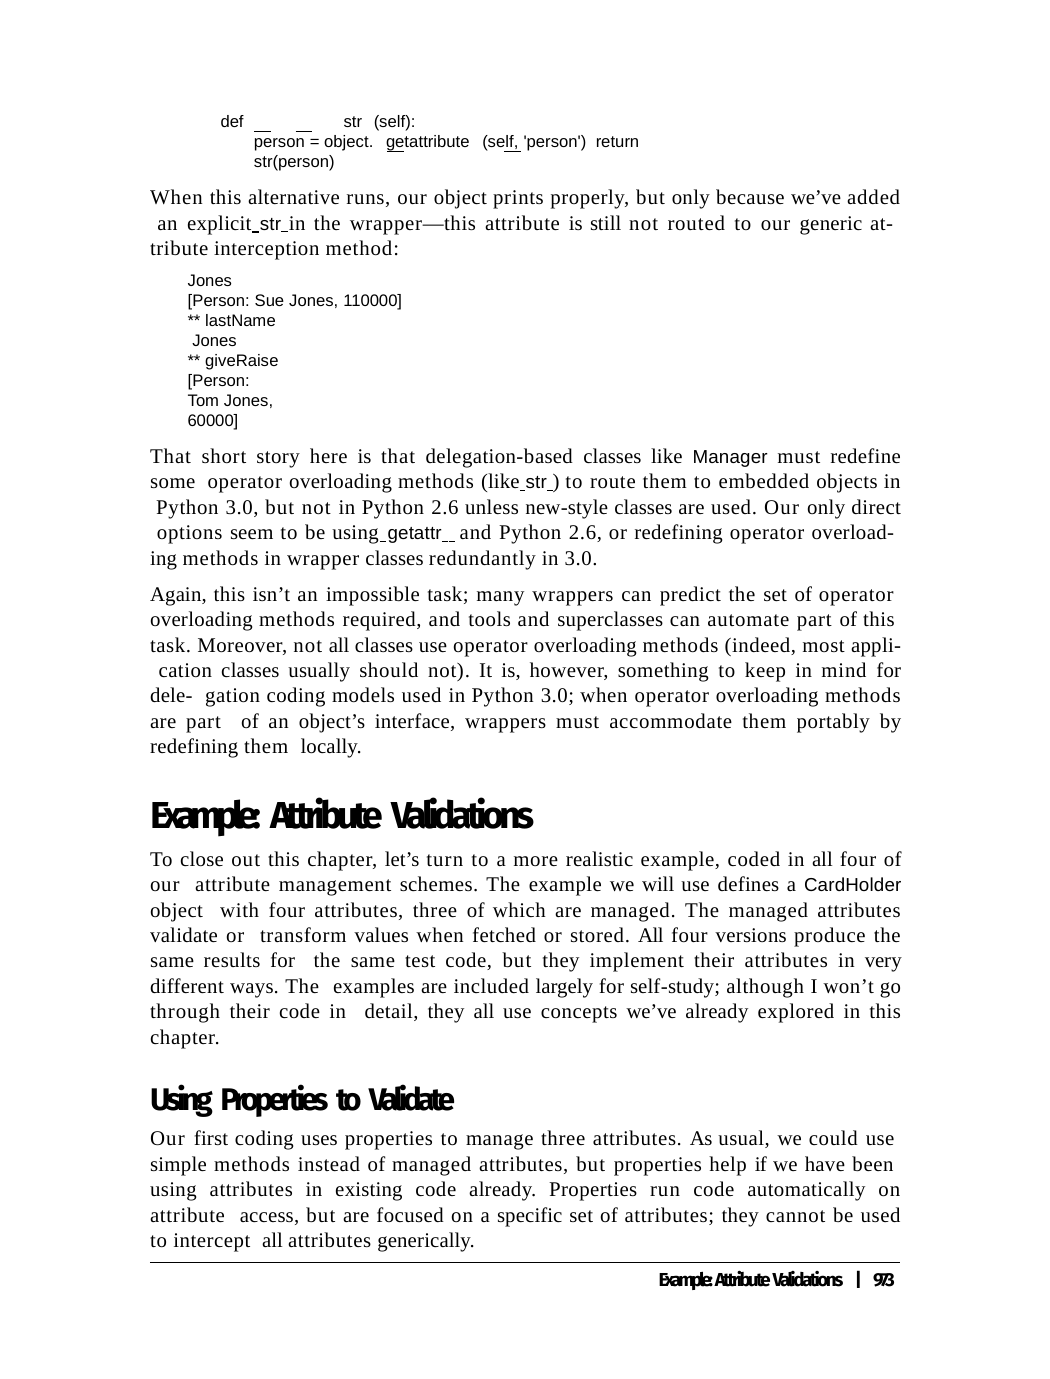

def	str (self):
person = object. getattribute (self, 'person')  return str(person)
When this alternative runs, our object prints properly, but only because we’ve added  an explicit str in the wrapper—this attribute is still not routed to our generic at-  tribute interception method:
Jones
[Person: Sue Jones, 110000]
** lastName  Jones
** giveRaise
[Person: Tom Jones, 60000]
That short story here is that delegation-based classes like Manager must redefine some  operator overloading methods (like str ) to route them to embedded objects in  Python 3.0, but not in Python 2.6 unless new-style classes are used. Our only direct  options seem to be using getattr  and Python 2.6, or redefining operator overload-  ing methods in wrapper classes redundantly in 3.0.
Again, this isn’t an impossible task; many wrappers can predict the set of operator  overloading methods required, and tools and superclasses can automate part of this  task. Moreover, not all classes use operator overloading methods (indeed, most appli-  cation classes usually should not). It is, however, something to keep in mind for dele-  gation coding models used in Python 3.0; when operator overloading methods are part  of an object’s interface, wrappers must accommodate them portably by redefining them  locally.

Example: Attribute Validations
To close out this chapter, let’s turn to a more realistic example, coded in all four of our  attribute management schemes. The example we will use defines a CardHolder object  with four attributes, three of which are managed. The managed attributes validate or  transform values when fetched or stored. All four versions produce the same results for  the same test code, but they implement their attributes in very different ways. The  examples are included largely for self-study; although I won’t go through their code in  detail, they all use concepts we’ve already explored in this chapter.

Using Properties to Validate
Our first coding uses properties to manage three attributes. As usual, we could use  simple methods instead of managed attributes, but properties help if we have been  using attributes in existing code already. Properties run code automatically on attribute  access, but are focused on a specific set of attributes; they cannot be used to intercept  all attributes generically.

Example: Attribute Validations | 973